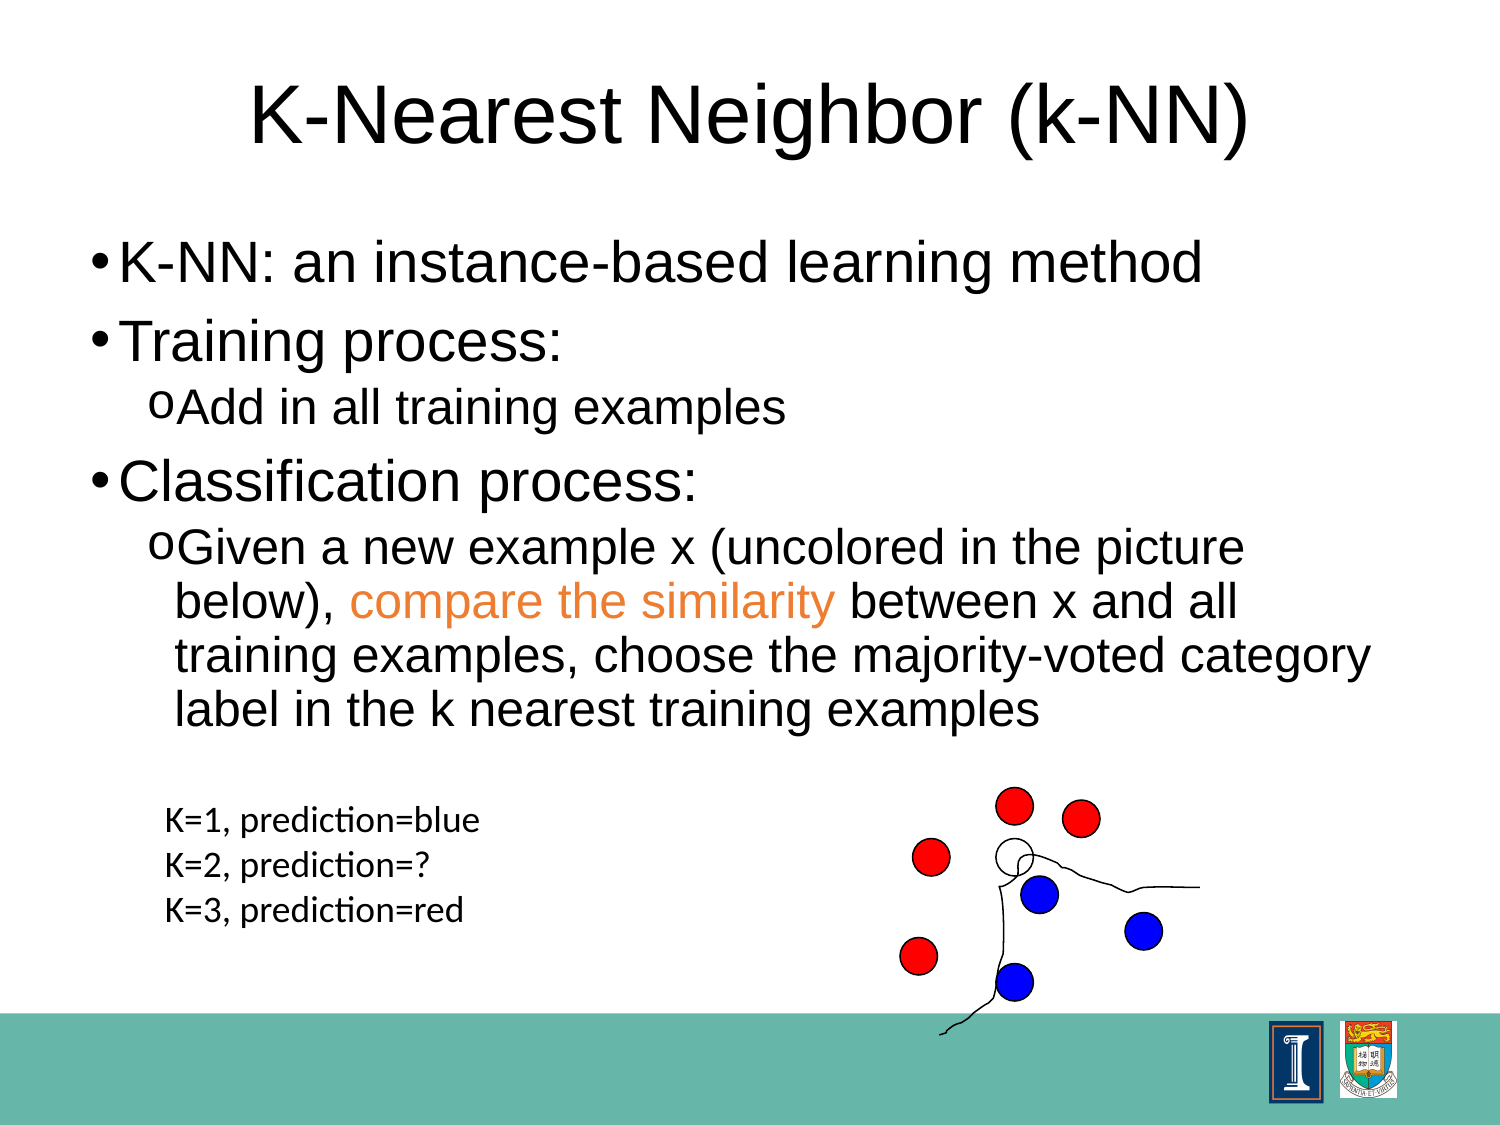

# K-Nearest Neighbor (k-NN)
K-NN: an instance-based learning method
Training process:
Add in all training examples
Classification process:
Given a new example x (uncolored in the picture below), compare the similarity between x and all training examples, choose the majority-voted category label in the k nearest training examples

K=1, prediction=blue
K=2, prediction=?
K=3, prediction=red